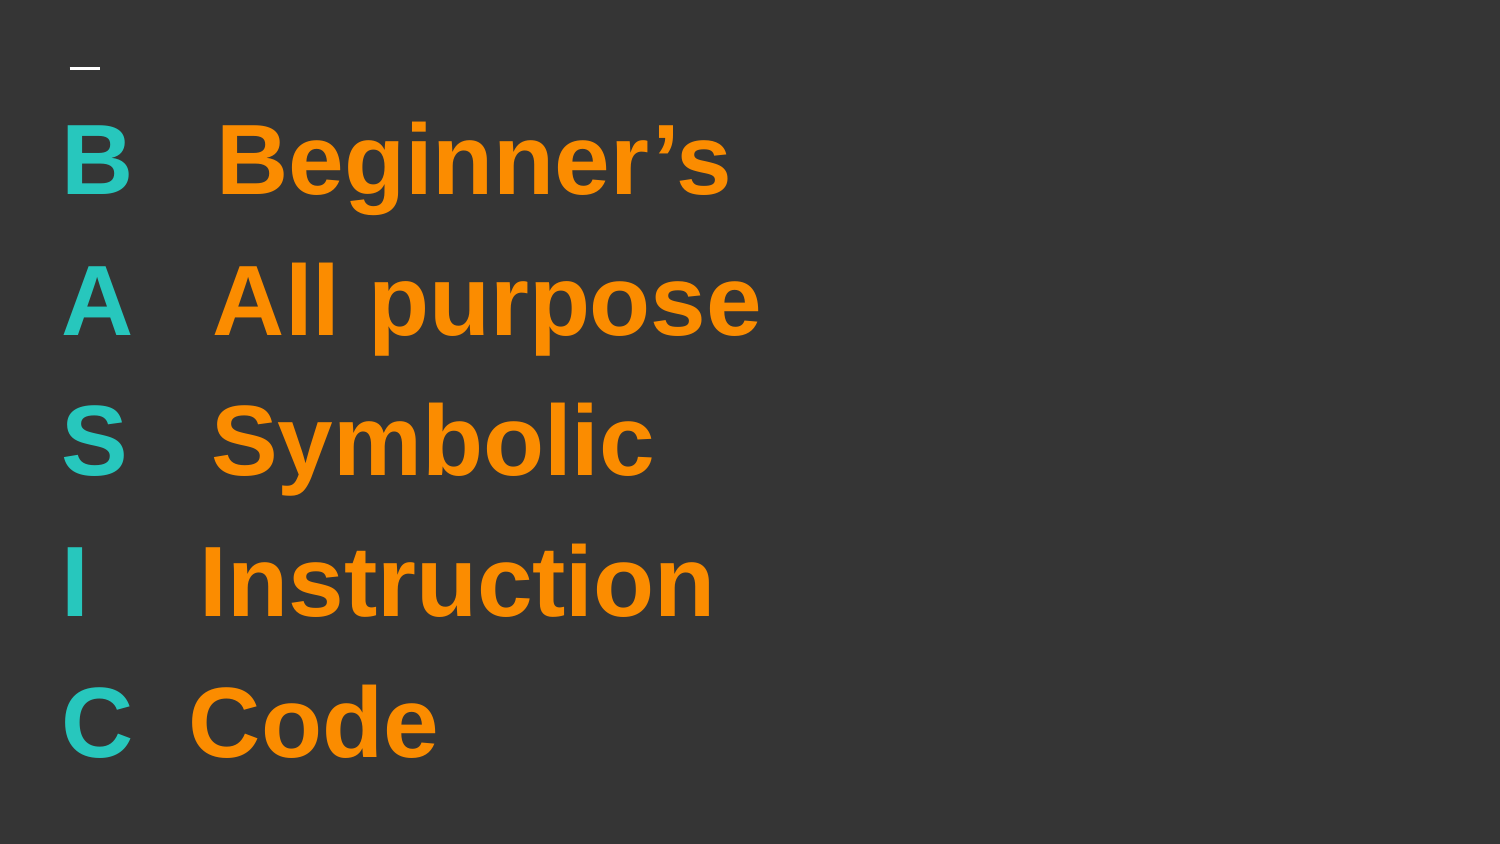

# B   Beginner’s
A   All purpose
S   Symbolic
I    Instruction
C  Code